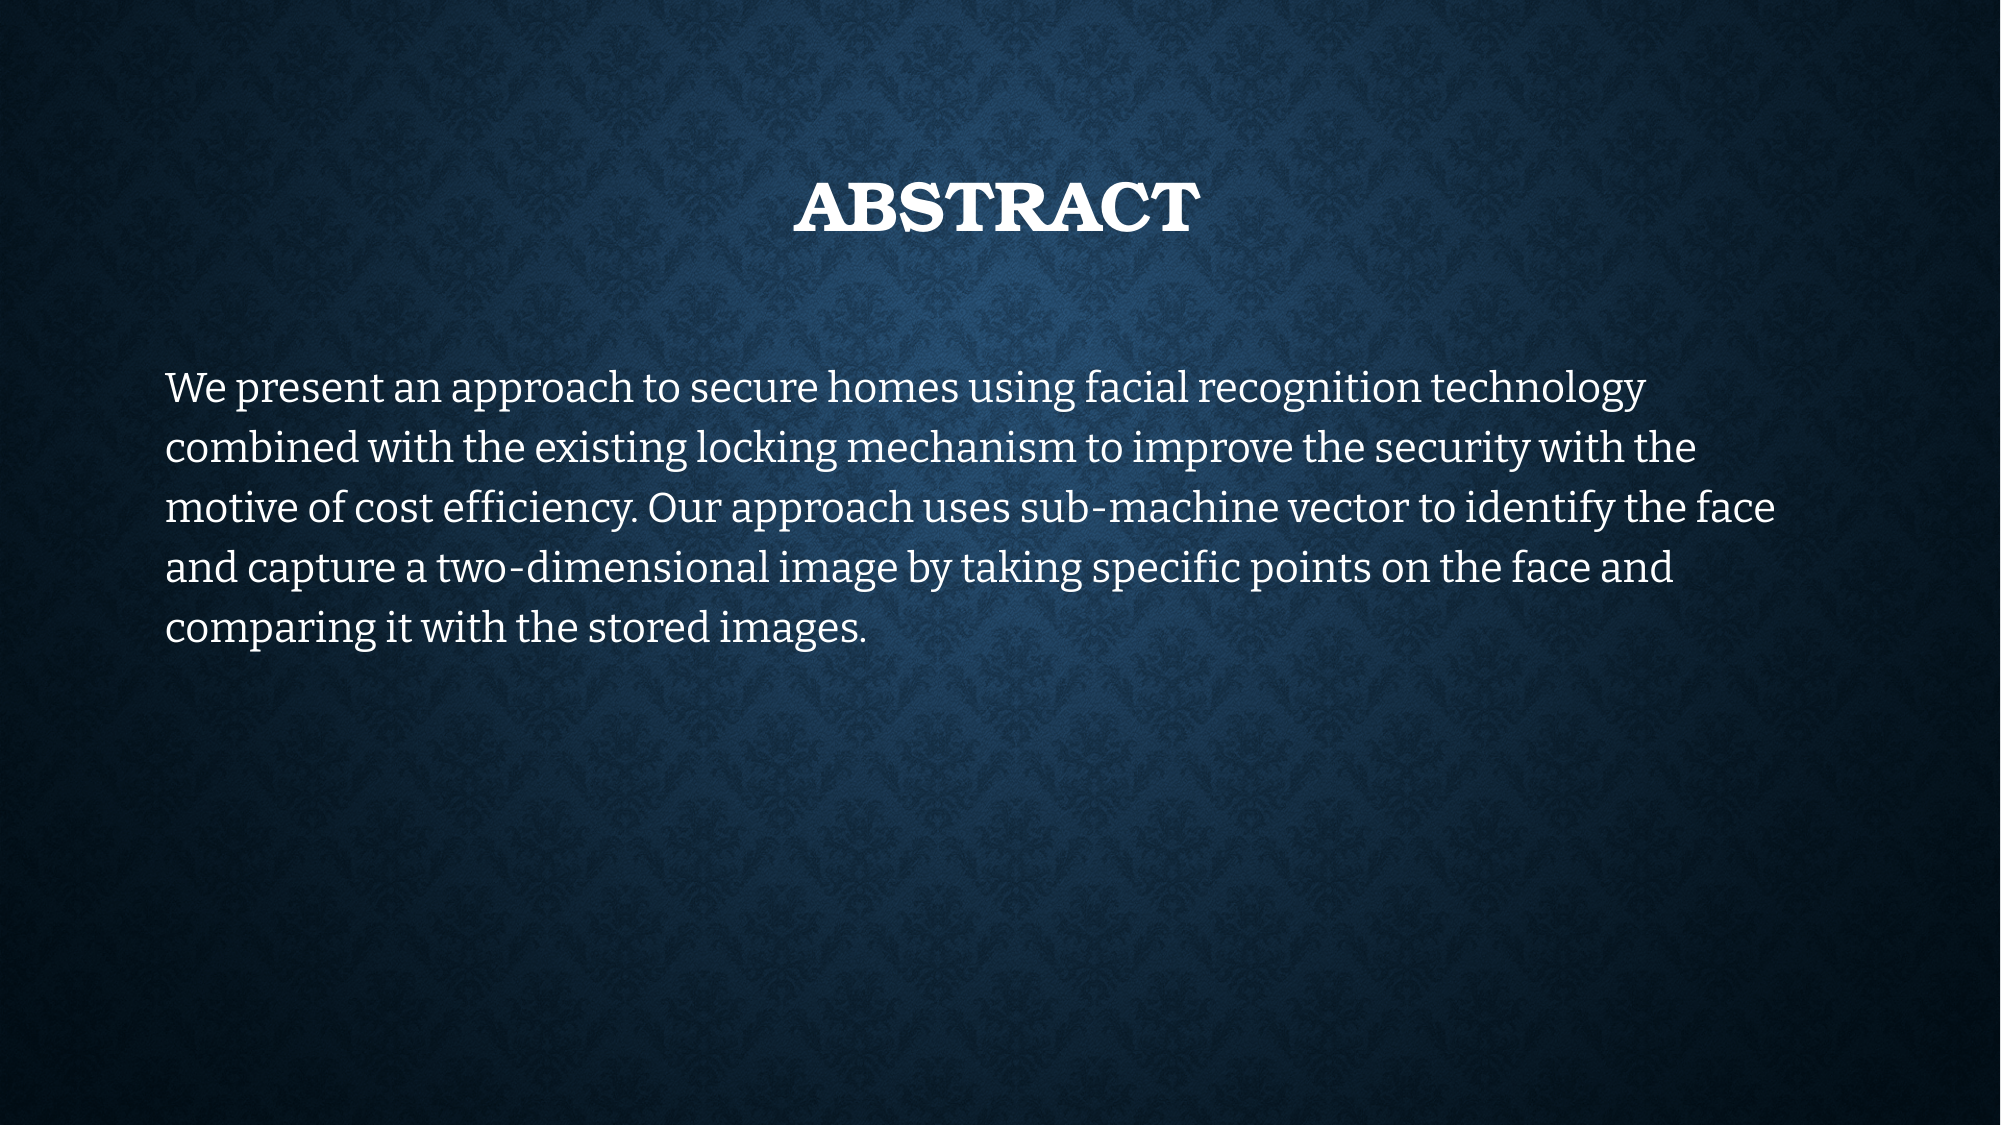

# ABSTRACT
We present an approach to secure homes using facial recognition technology combined with the existing locking mechanism to improve the security with the motive of cost efficiency. Our approach uses sub-machine vector to identify the face and capture a two-dimensional image by taking specific points on the face and comparing it with the stored images.